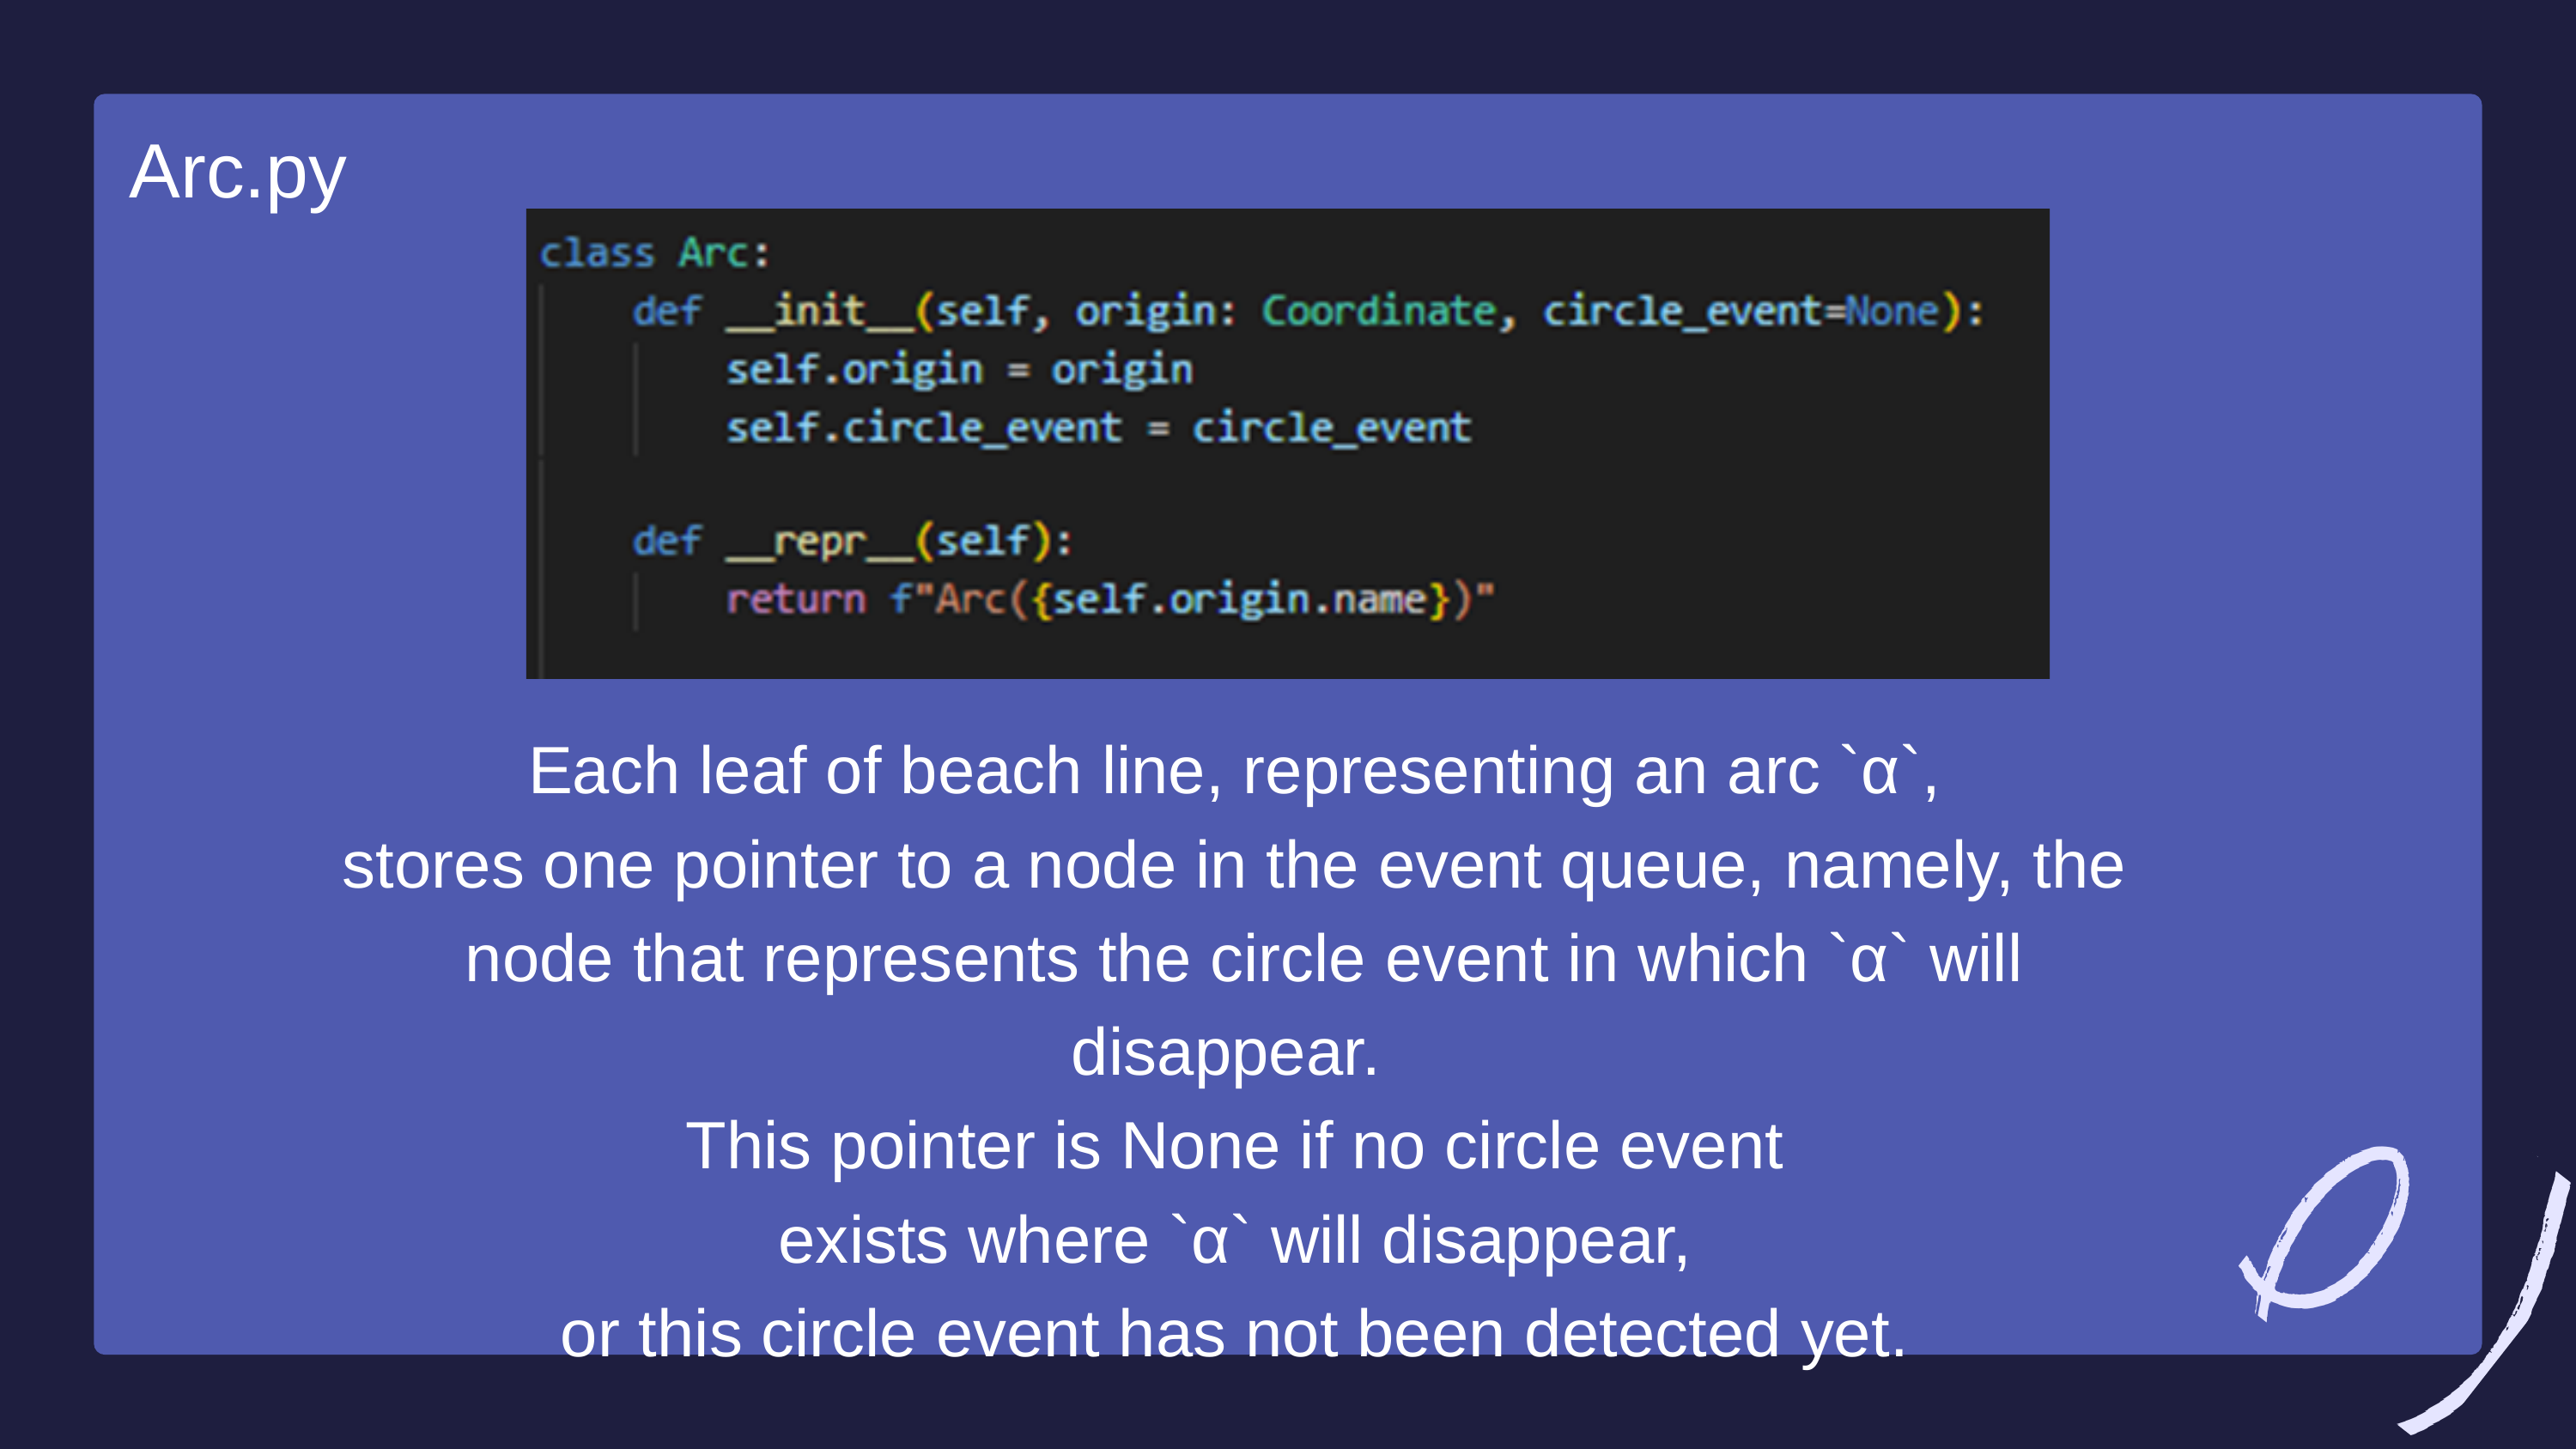

Arc.py

 Each leaf of beach line, representing an arc `α`,
stores one pointer to a node in the event queue, namely, the
 node that represents the circle event in which `α` will disappear.
This pointer is None if no circle event
 exists where `α` will disappear,
or this circle event has not been detected yet.